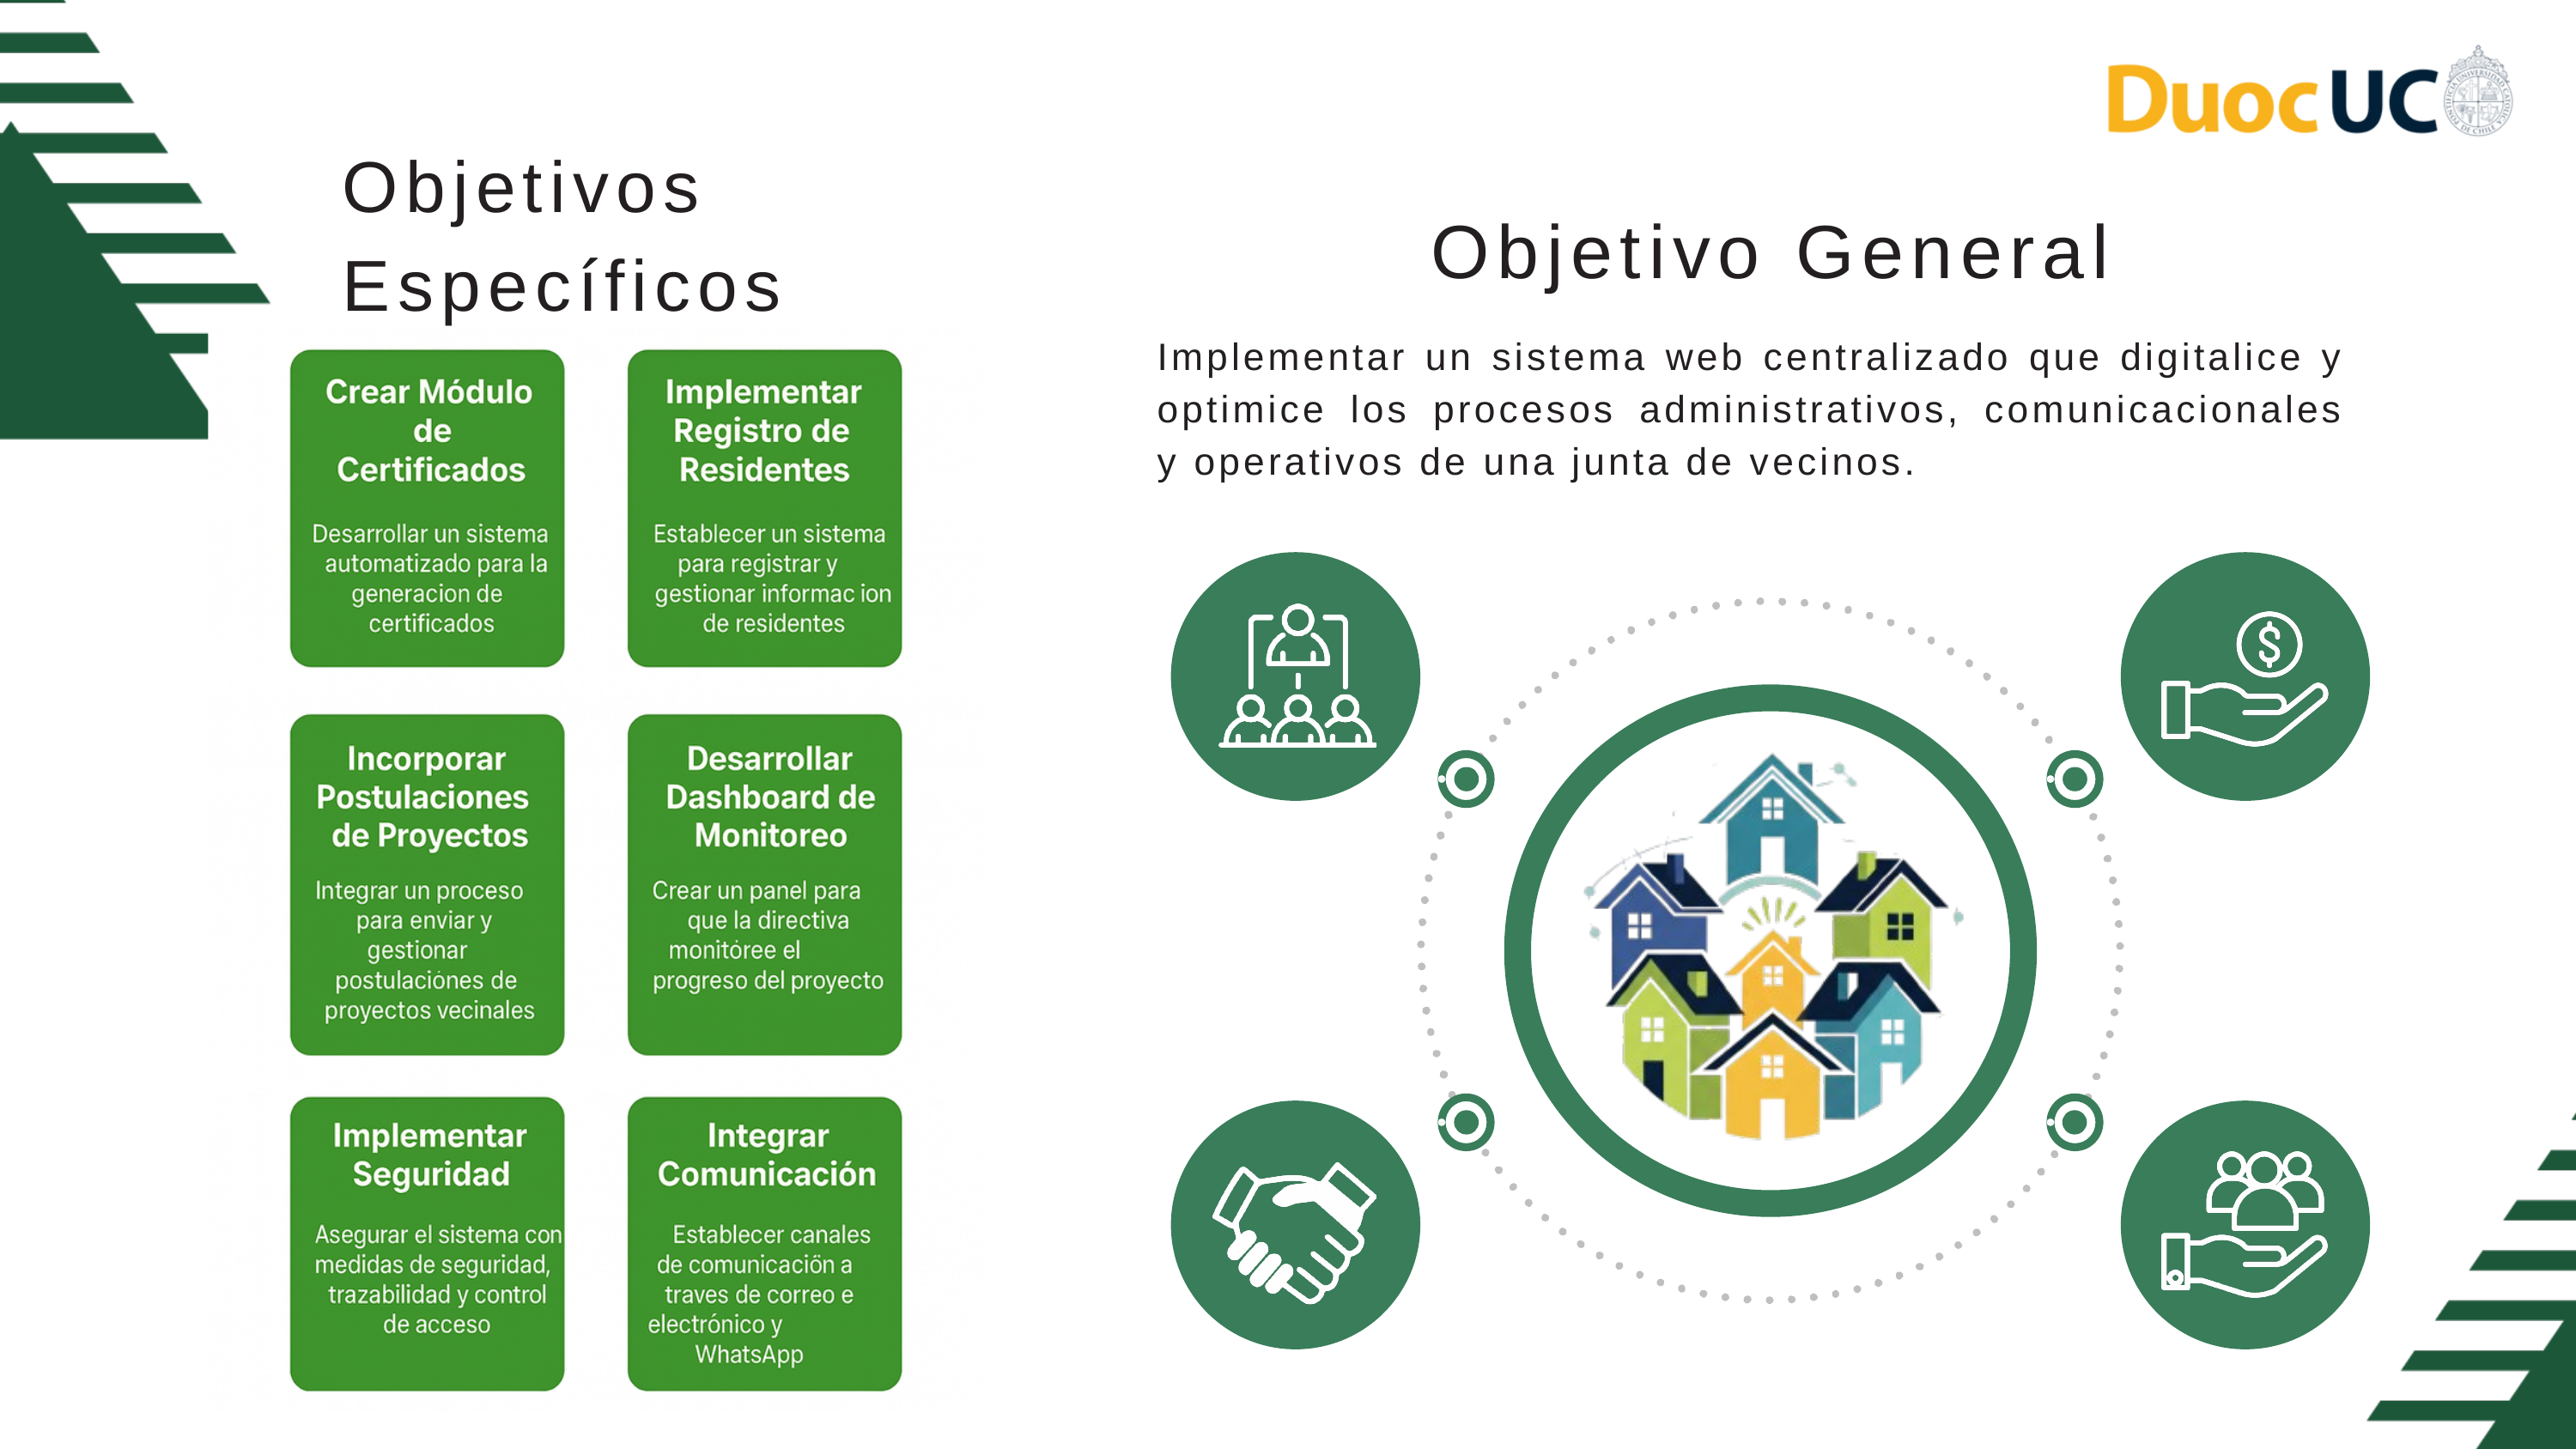

Objetivos Específicos
Objetivo General
Implementar un sistema web centralizado que digitalice y optimice los procesos administrativos, comunicacionales y operativos de una junta de vecinos.